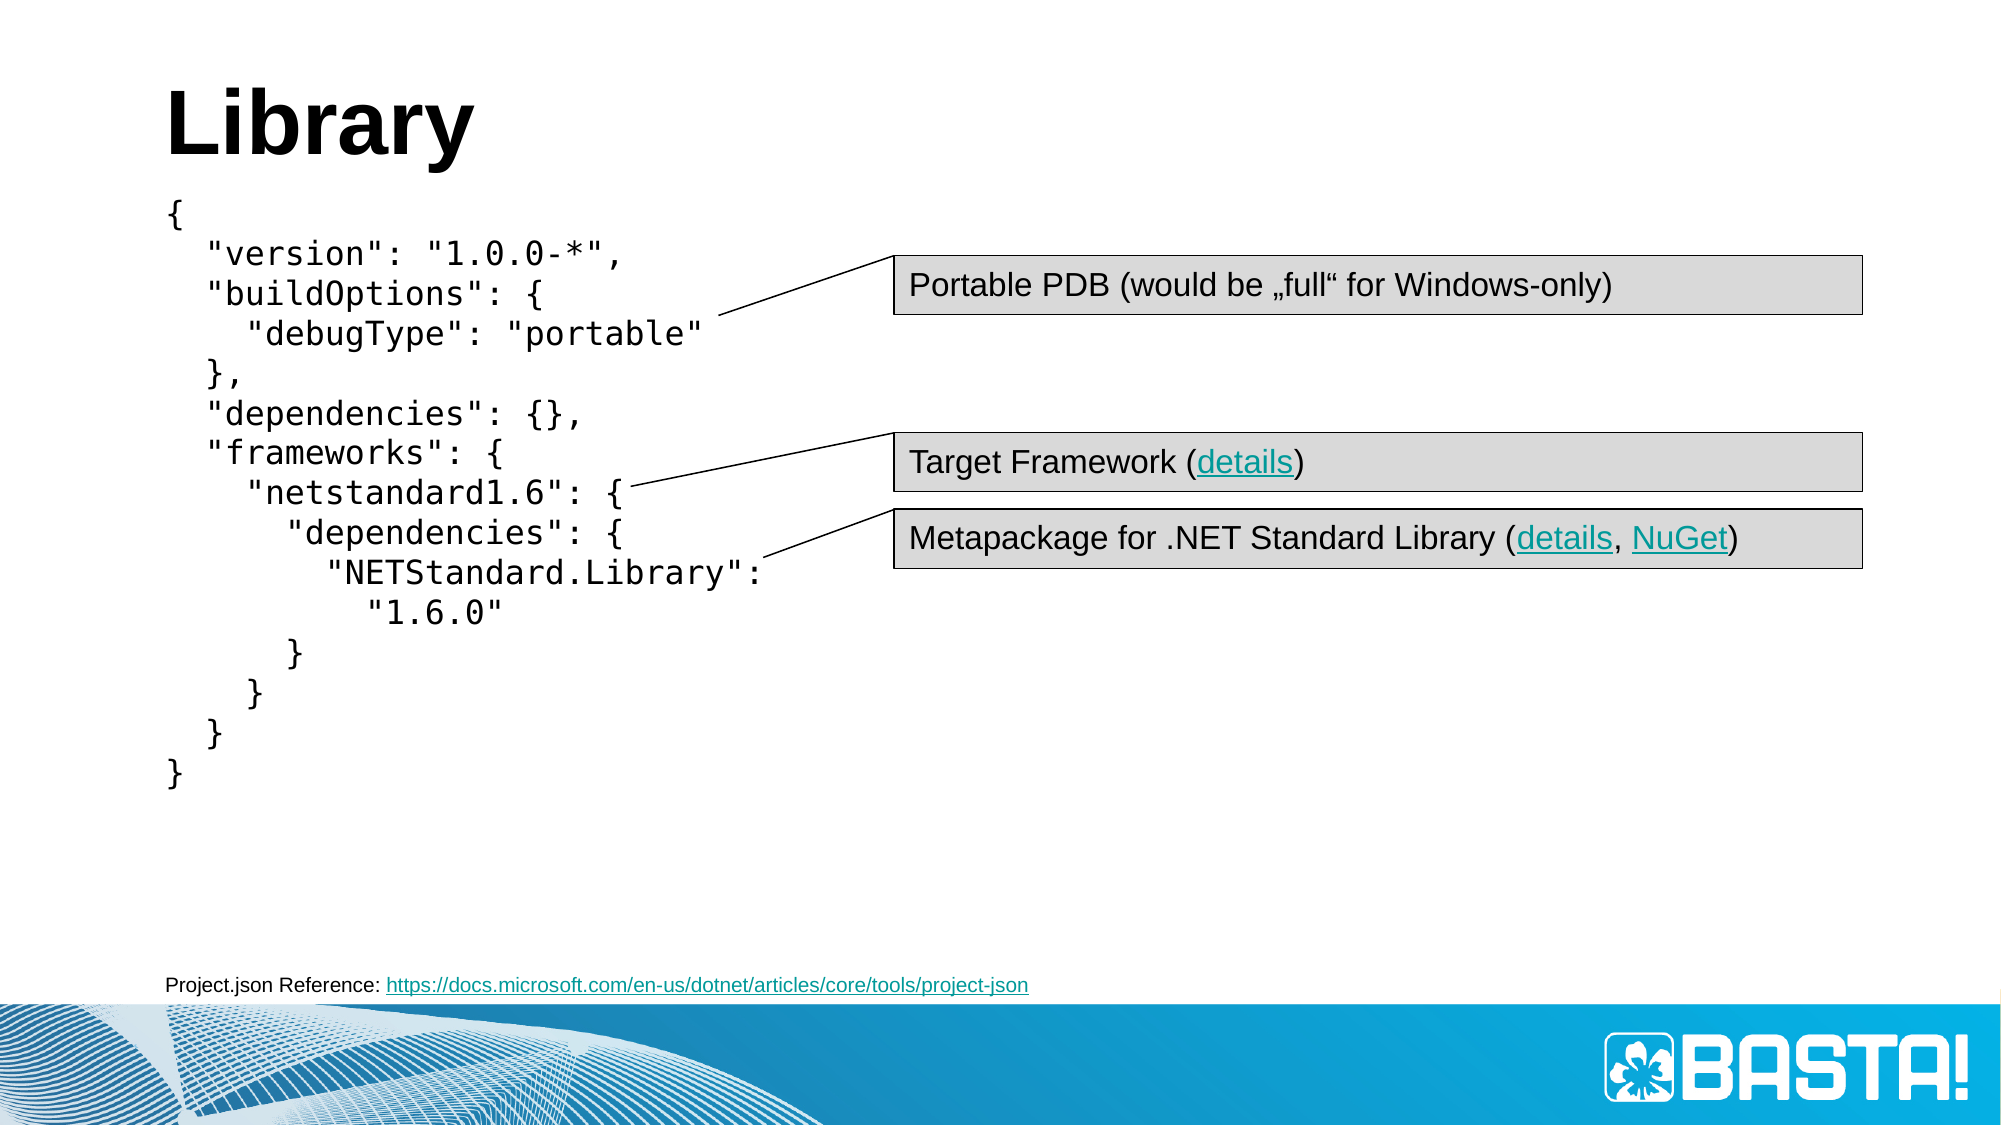

# Library
{
  "version": "1.0.0-*",
  "buildOptions": {
    "debugType": "portable"
  },
  "dependencies": {},
  "frameworks": {
    "netstandard1.6": {
      "dependencies": {
        "NETStandard.Library":
          "1.6.0"
      }
    }
  }
}
Portable PDB (would be „full“ for Windows-only)
Target Framework (details)
Metapackage for .NET Standard Library (details, NuGet)
Project.json Reference: https://docs.microsoft.com/en-us/dotnet/articles/core/tools/project-json